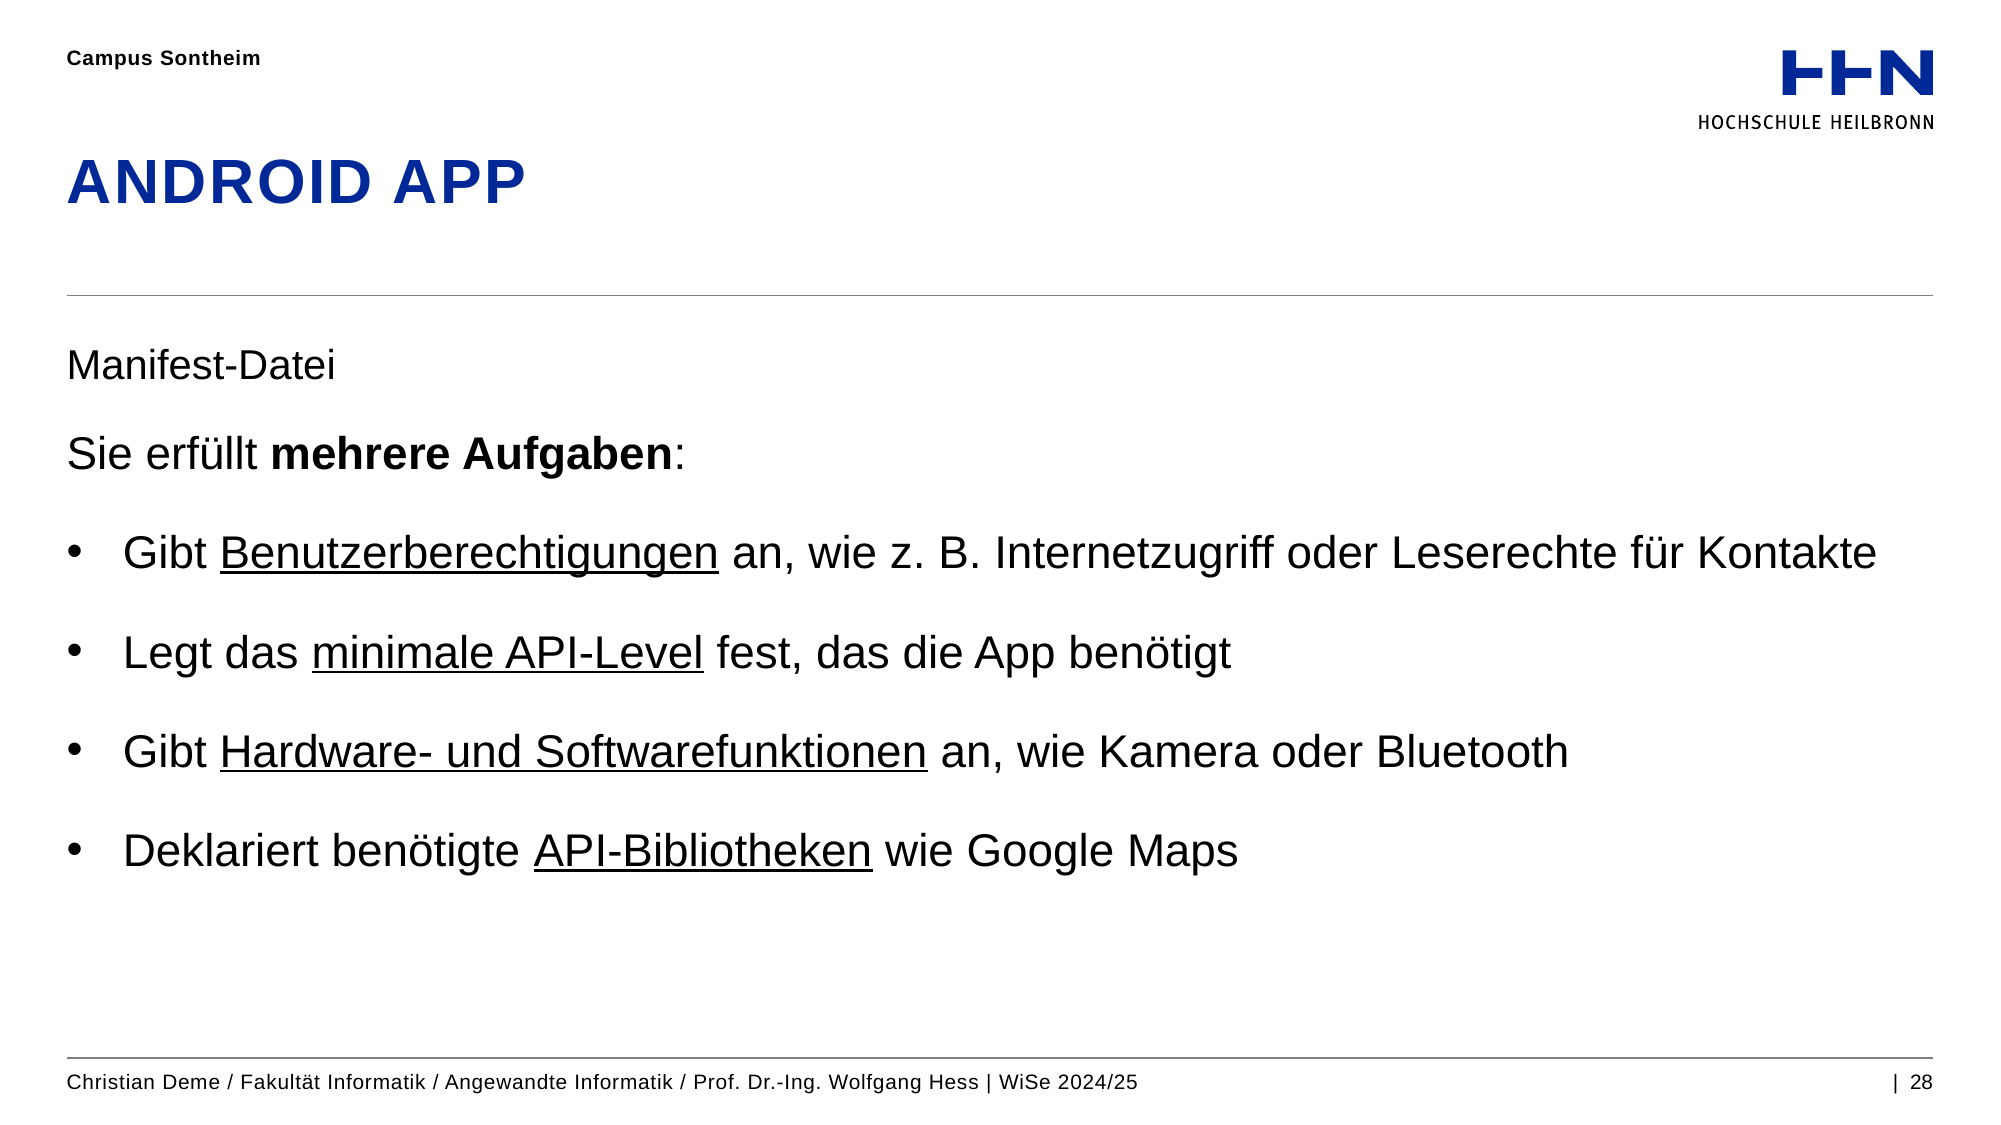

Campus Sontheim
# ANDROID APP
Manifest-Datei
Sie erfüllt mehrere Aufgaben:
Gibt Benutzerberechtigungen an, wie z. B. Internetzugriff oder Leserechte für Kontakte
Legt das minimale API-Level fest, das die App benötigt
Gibt Hardware- und Softwarefunktionen an, wie Kamera oder Bluetooth
Deklariert benötigte API-Bibliotheken wie Google Maps

Christian Deme / Fakultät Informatik / Angewandte Informatik / Prof. Dr.-Ing. Wolfgang Hess | WiSe 2024/25
|  28